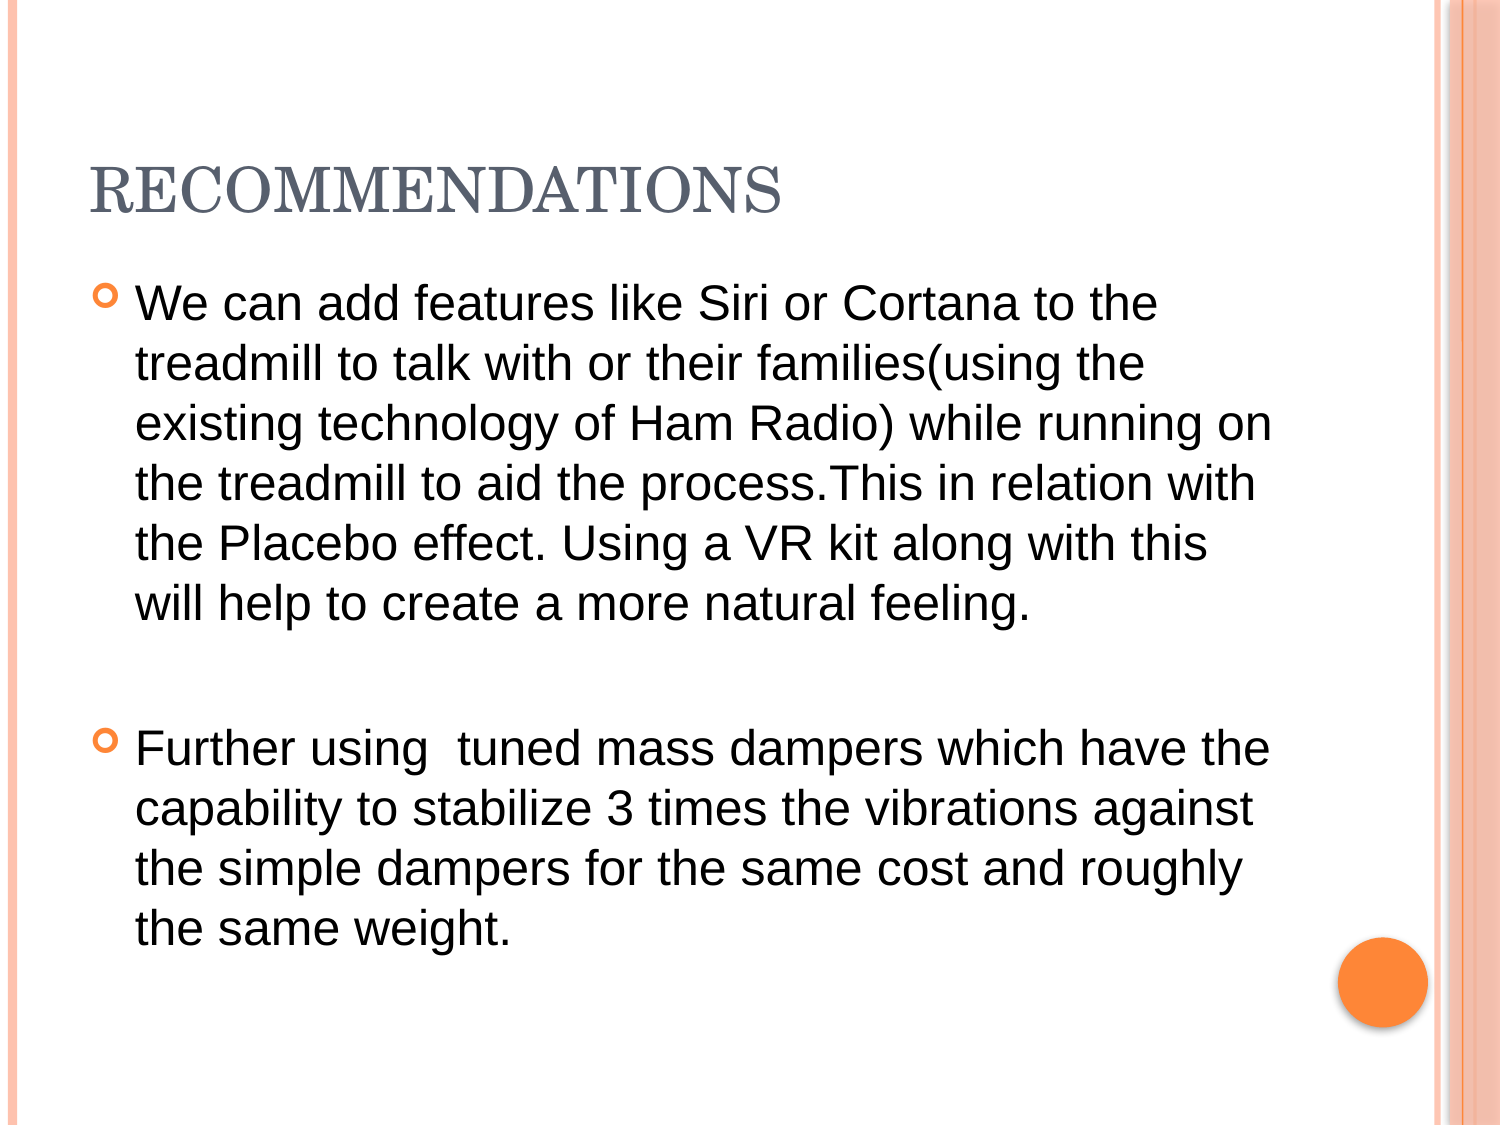

# Recommendations
We can add features like Siri or Cortana to the treadmill to talk with or their families(using the existing technology of Ham Radio) while running on the treadmill to aid the process.This in relation with the Placebo effect. Using a VR kit along with this will help to create a more natural feeling.

Further using  tuned mass dampers which have the capability to stabilize 3 times the vibrations against the simple dampers for the same cost and roughly the same weight.